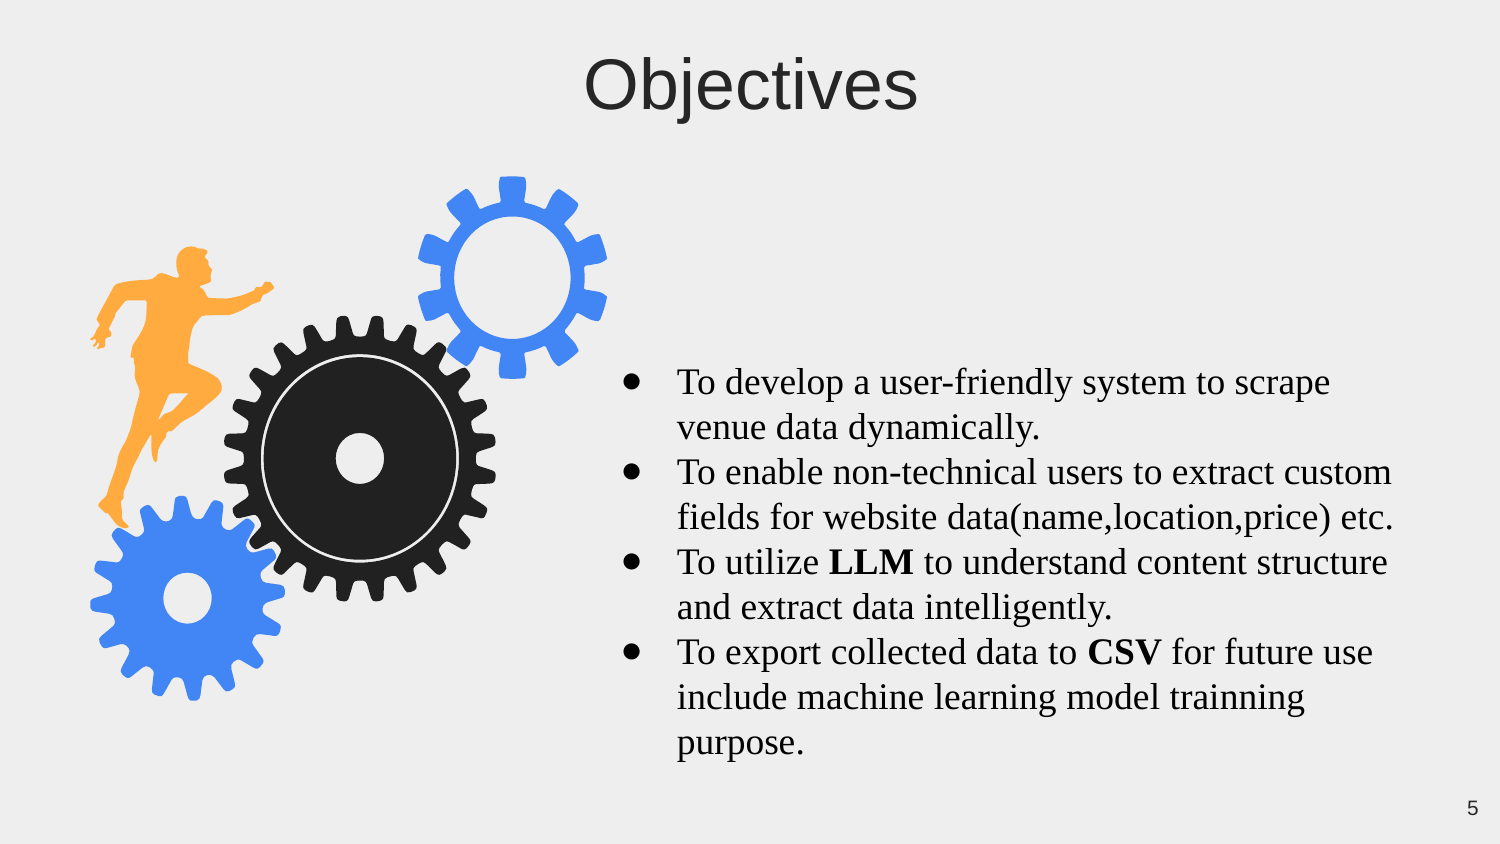

Objectives

To develop a user-friendly system to scrape venue data dynamically.
To enable non-technical users to extract custom fields for website data(name,location,price) etc.
To utilize LLM to understand content structure and extract data intelligently.
To export collected data to CSV for future use include machine learning model trainning purpose.
5